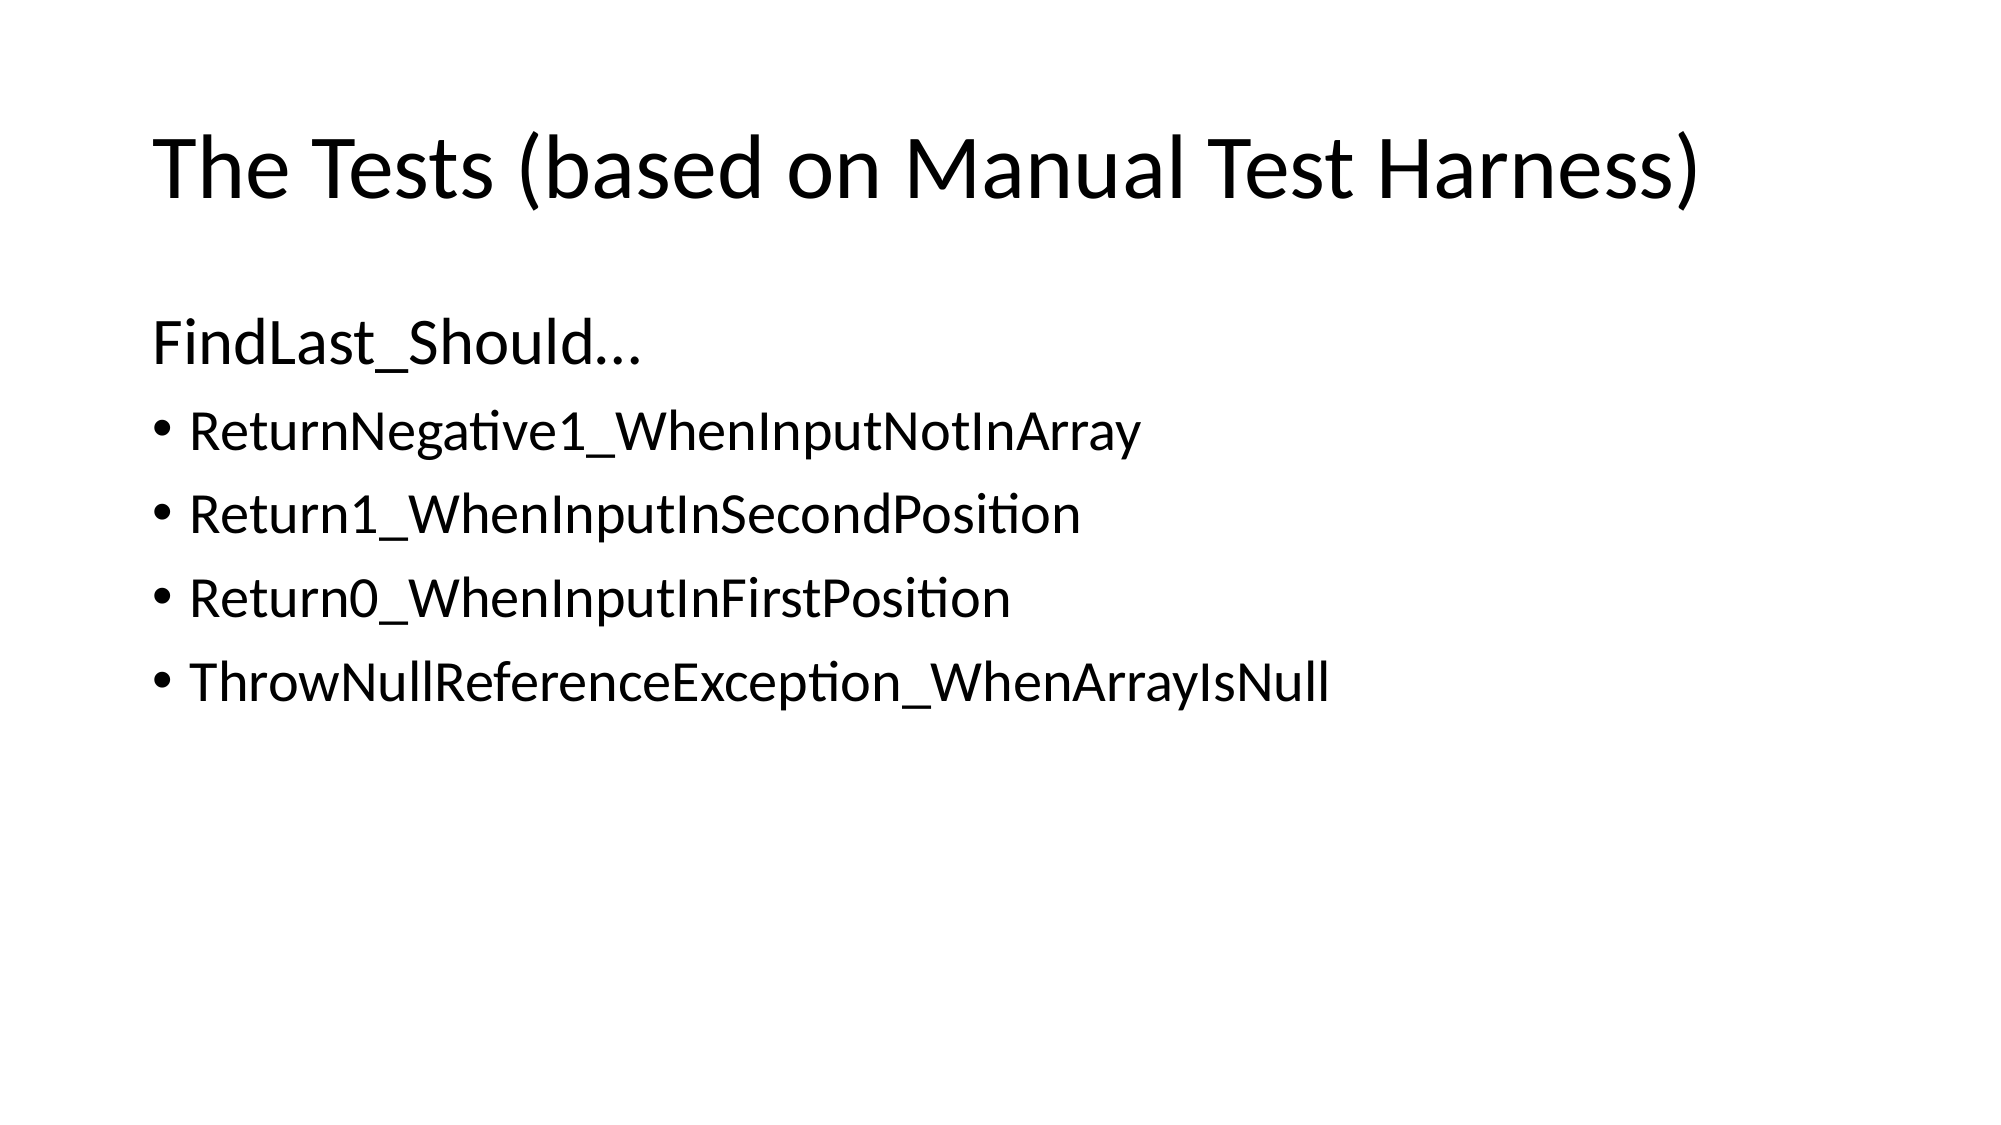

# The Tests (based on Manual Test Harness)
FindLast_Should…
ReturnNegative1_WhenInputNotInArray
Return1_WhenInputInSecondPosition
Return0_WhenInputInFirstPosition
ThrowNullReferenceException_WhenArrayIsNull